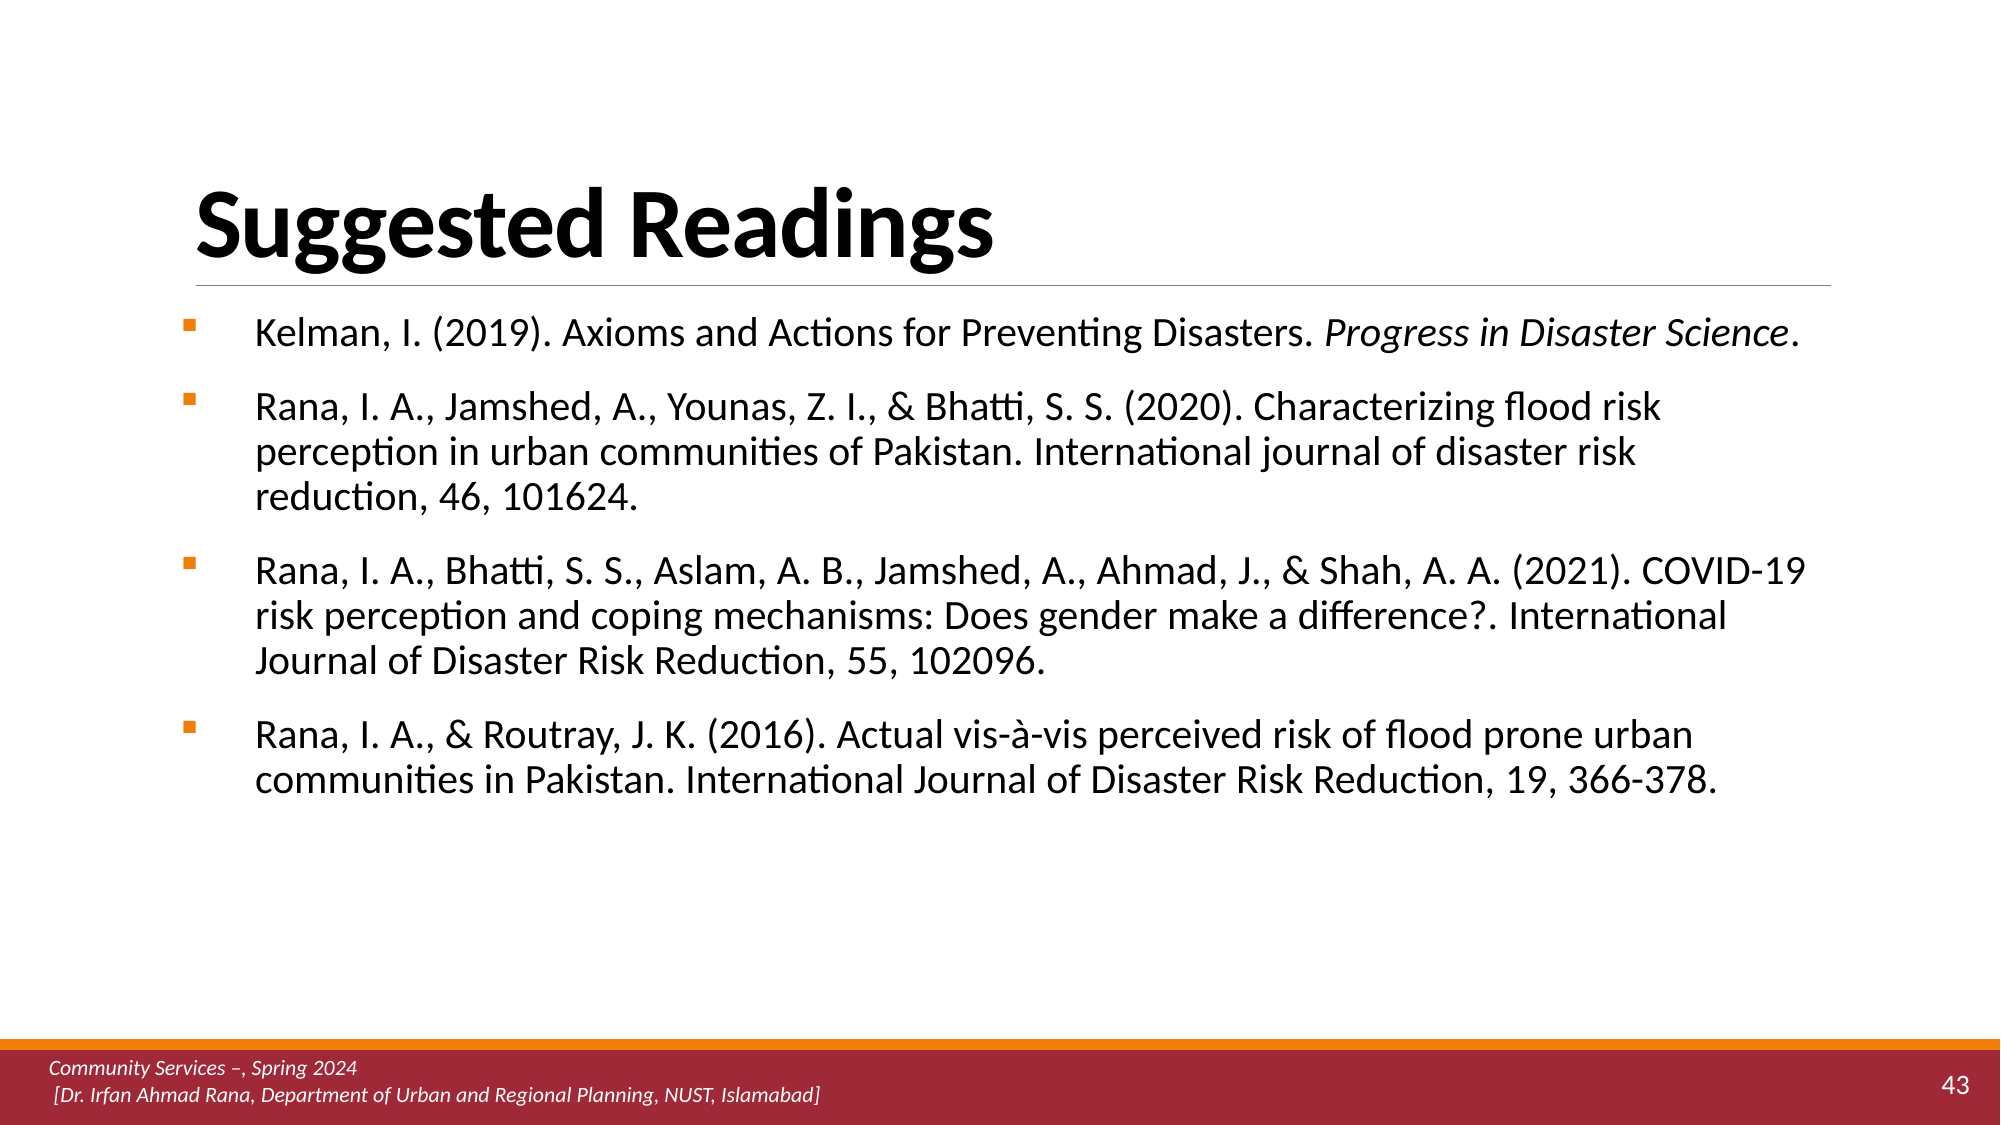

# Suggested Readings
Kelman, I. (2019). Axioms and Actions for Preventing Disasters. Progress in Disaster Science.
Rana, I. A., Jamshed, A., Younas, Z. I., & Bhatti, S. S. (2020). Characterizing flood risk perception in urban communities of Pakistan. International journal of disaster risk reduction, 46, 101624.
Rana, I. A., Bhatti, S. S., Aslam, A. B., Jamshed, A., Ahmad, J., & Shah, A. A. (2021). COVID-19 risk perception and coping mechanisms: Does gender make a difference?. International Journal of Disaster Risk Reduction, 55, 102096.
Rana, I. A., & Routray, J. K. (2016). Actual vis-à-vis perceived risk of flood prone urban communities in Pakistan. International Journal of Disaster Risk Reduction, 19, 366-378.